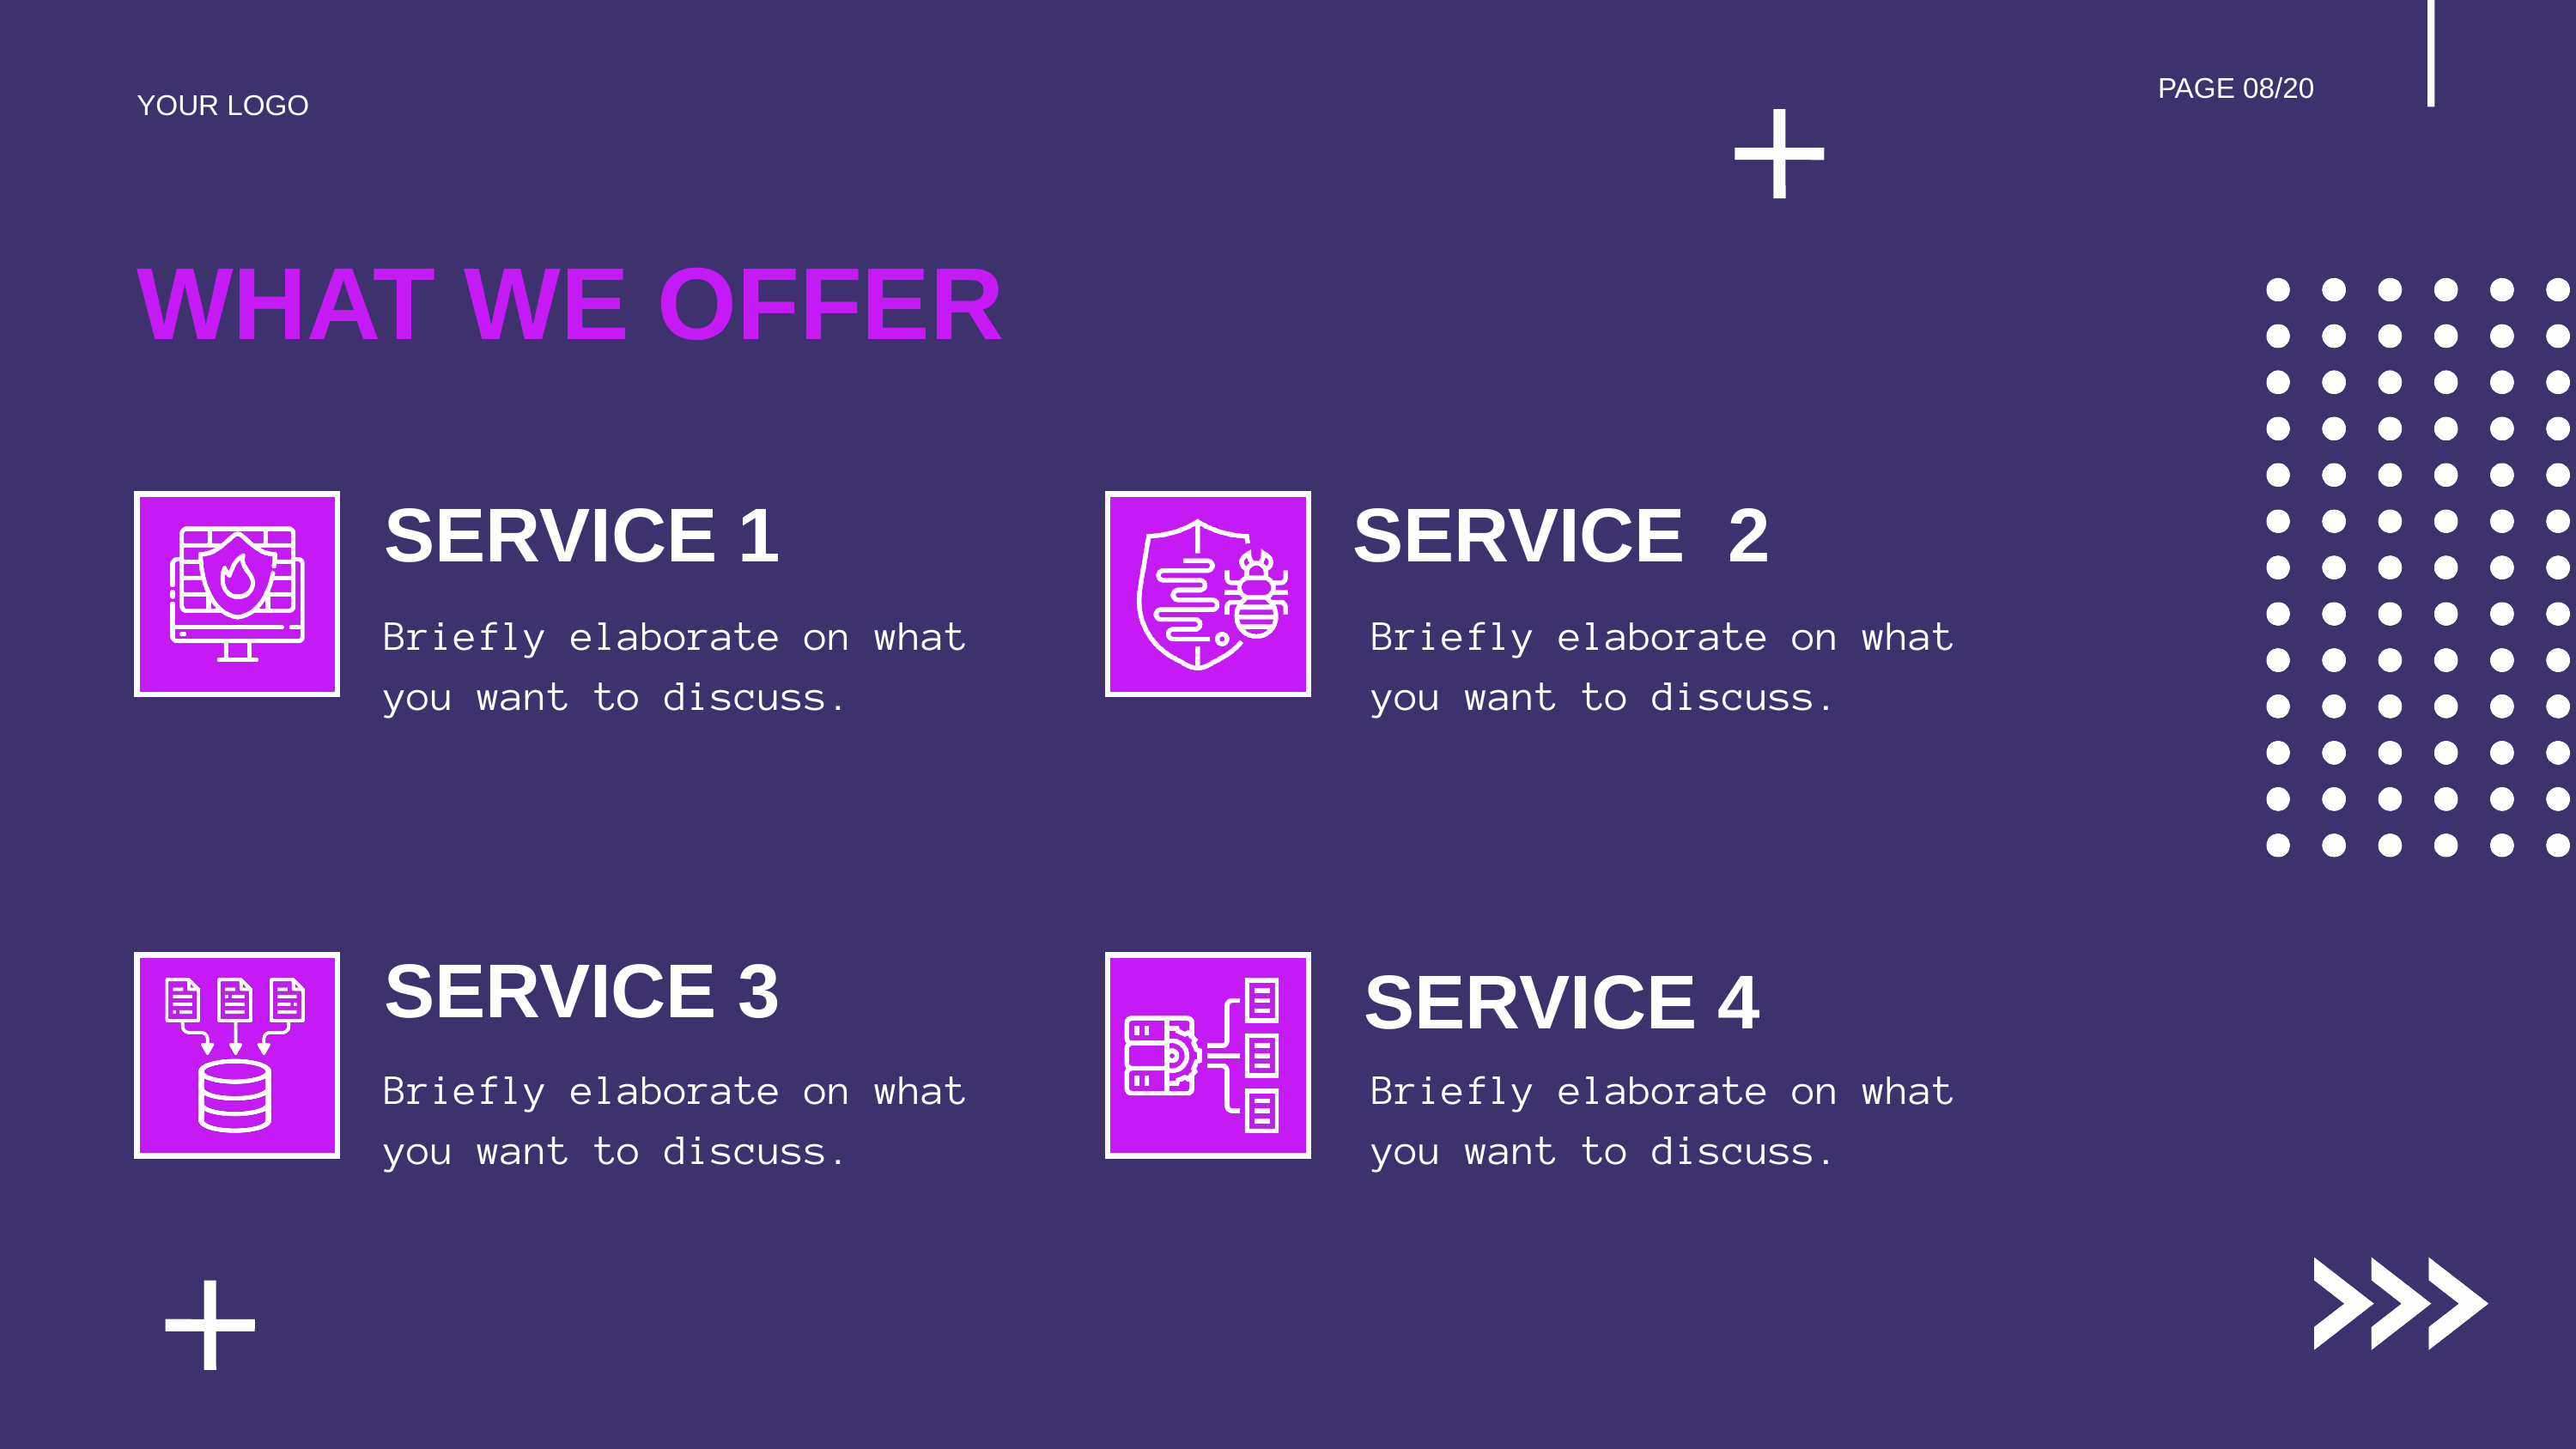

PAGE 08/20
YOUR LOGO

WHAT WE OFFER

SERVICE 1
SERVICE  2

Briefly elaborate on what you want to discuss.
Briefly elaborate on what you want to discuss.
SERVICE 3
SERVICE 4

Briefly elaborate on what you want to discuss.
Briefly elaborate on what you want to discuss.